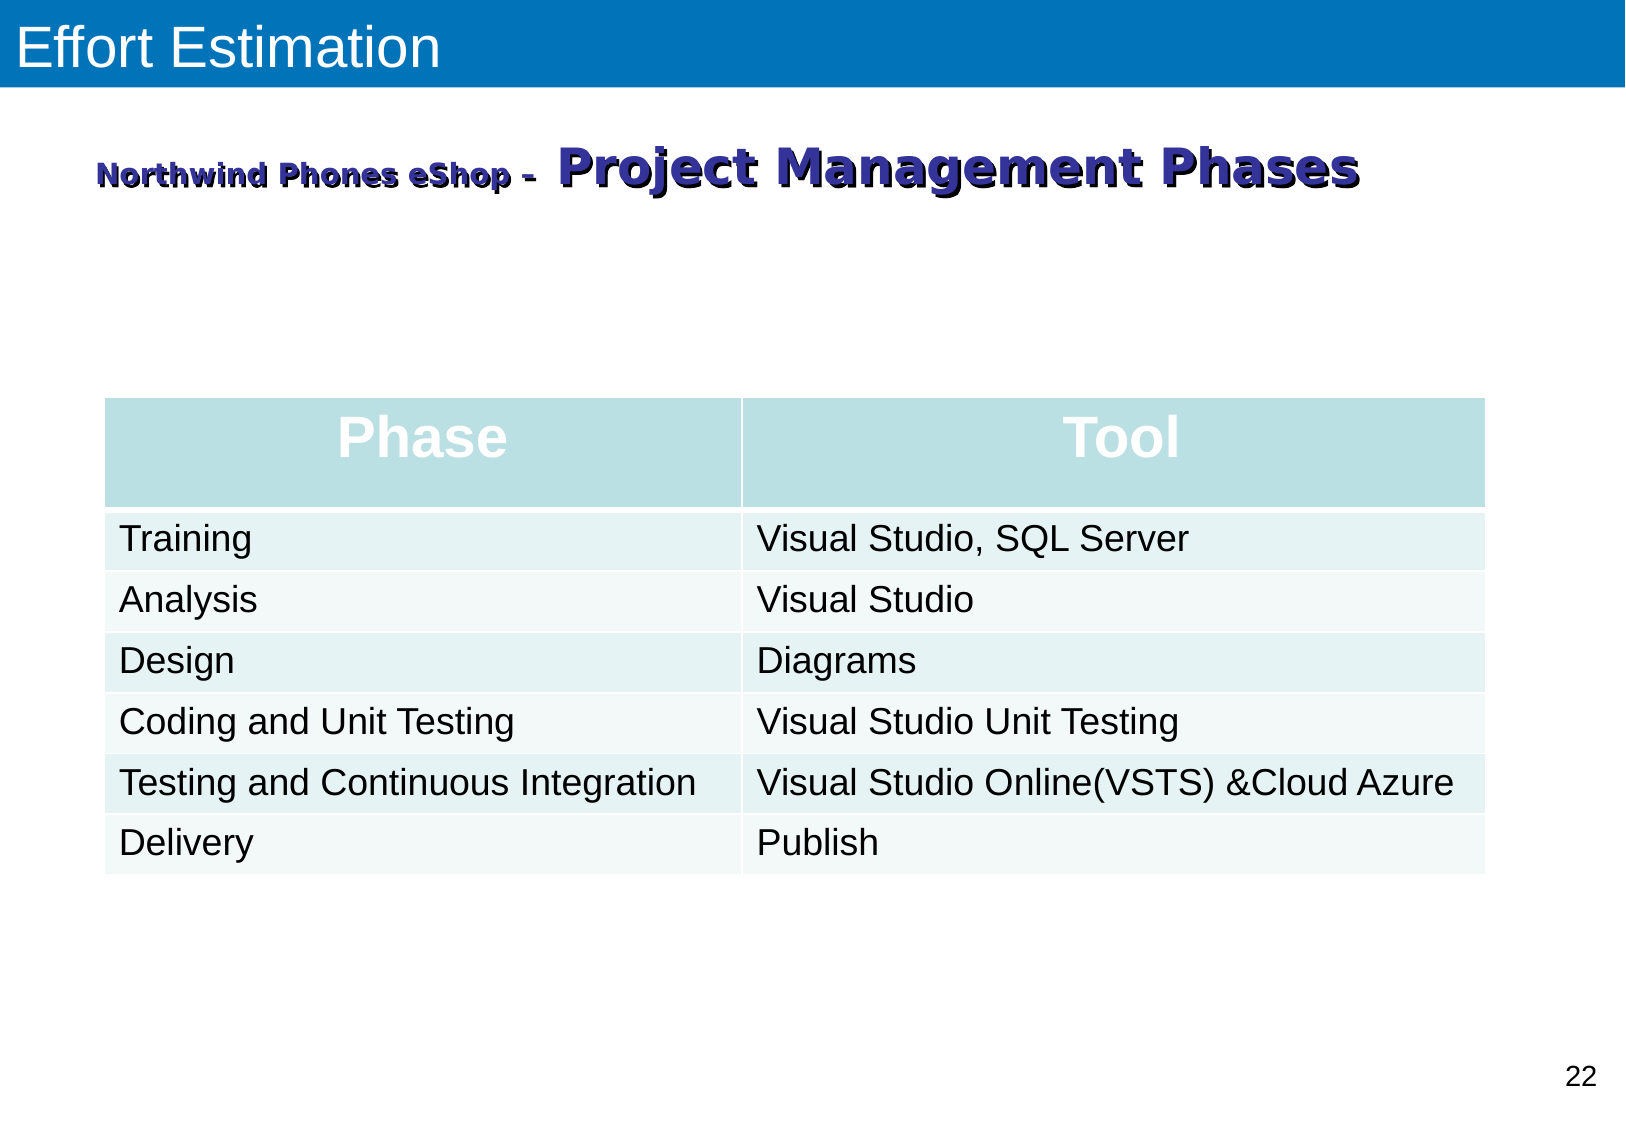

Effort Estimation

Northwind Phones eShop –  Project Management Phases
| Phase | Tool |
| --- | --- |
| Training | Visual Studio, SQL Server |
| Analysis | Visual Studio |
| Design | Diagrams |
| Coding and Unit Testing | Visual Studio Unit Testing |
| Testing and Continuous Integration | Visual Studio Online(VSTS) &Cloud Azure |
| Delivery | Publish |
22